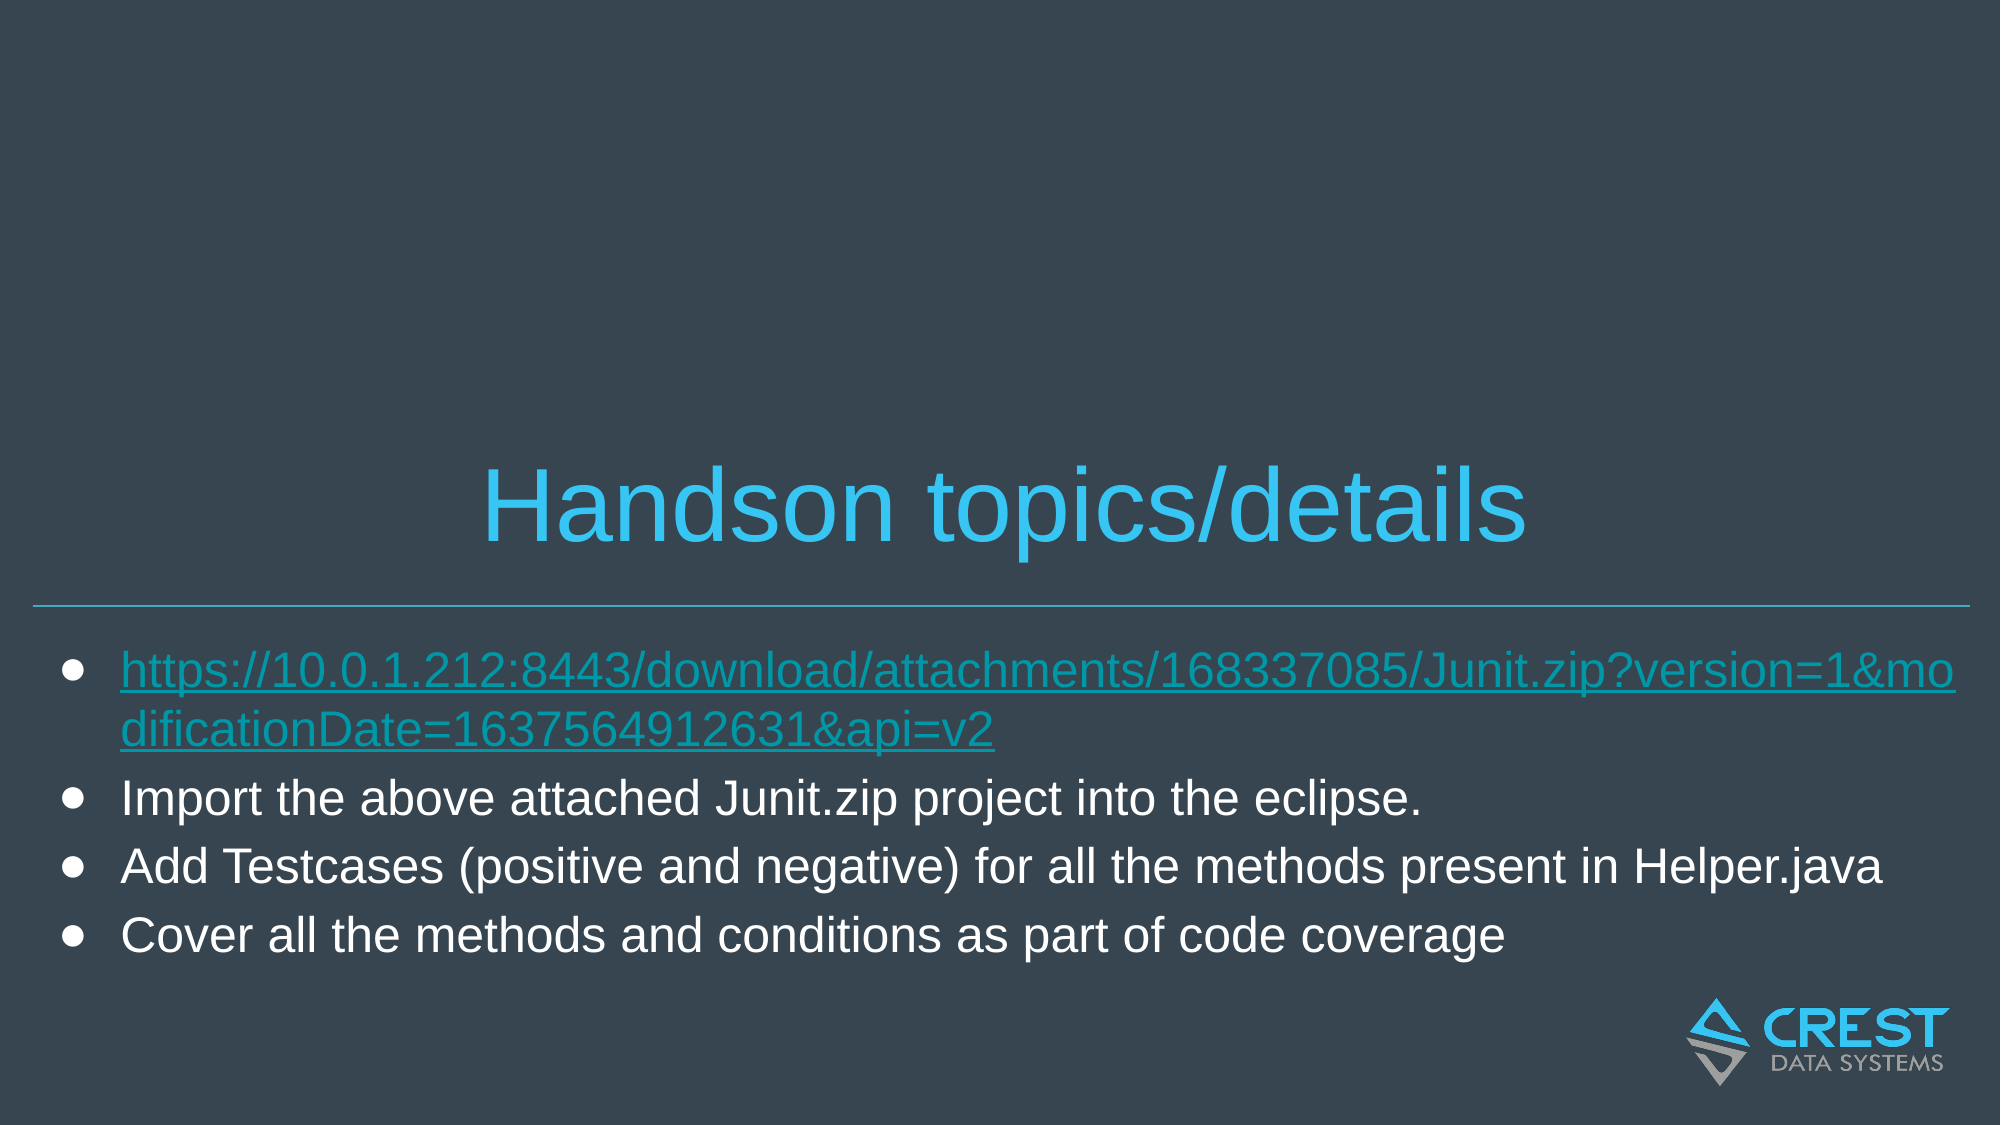

# Handson topics/details
https://10.0.1.212:8443/download/attachments/168337085/Junit.zip?version=1&modificationDate=1637564912631&api=v2
Import the above attached Junit.zip project into the eclipse.
Add Testcases (positive and negative) for all the methods present in Helper.java
Cover all the methods and conditions as part of code coverage